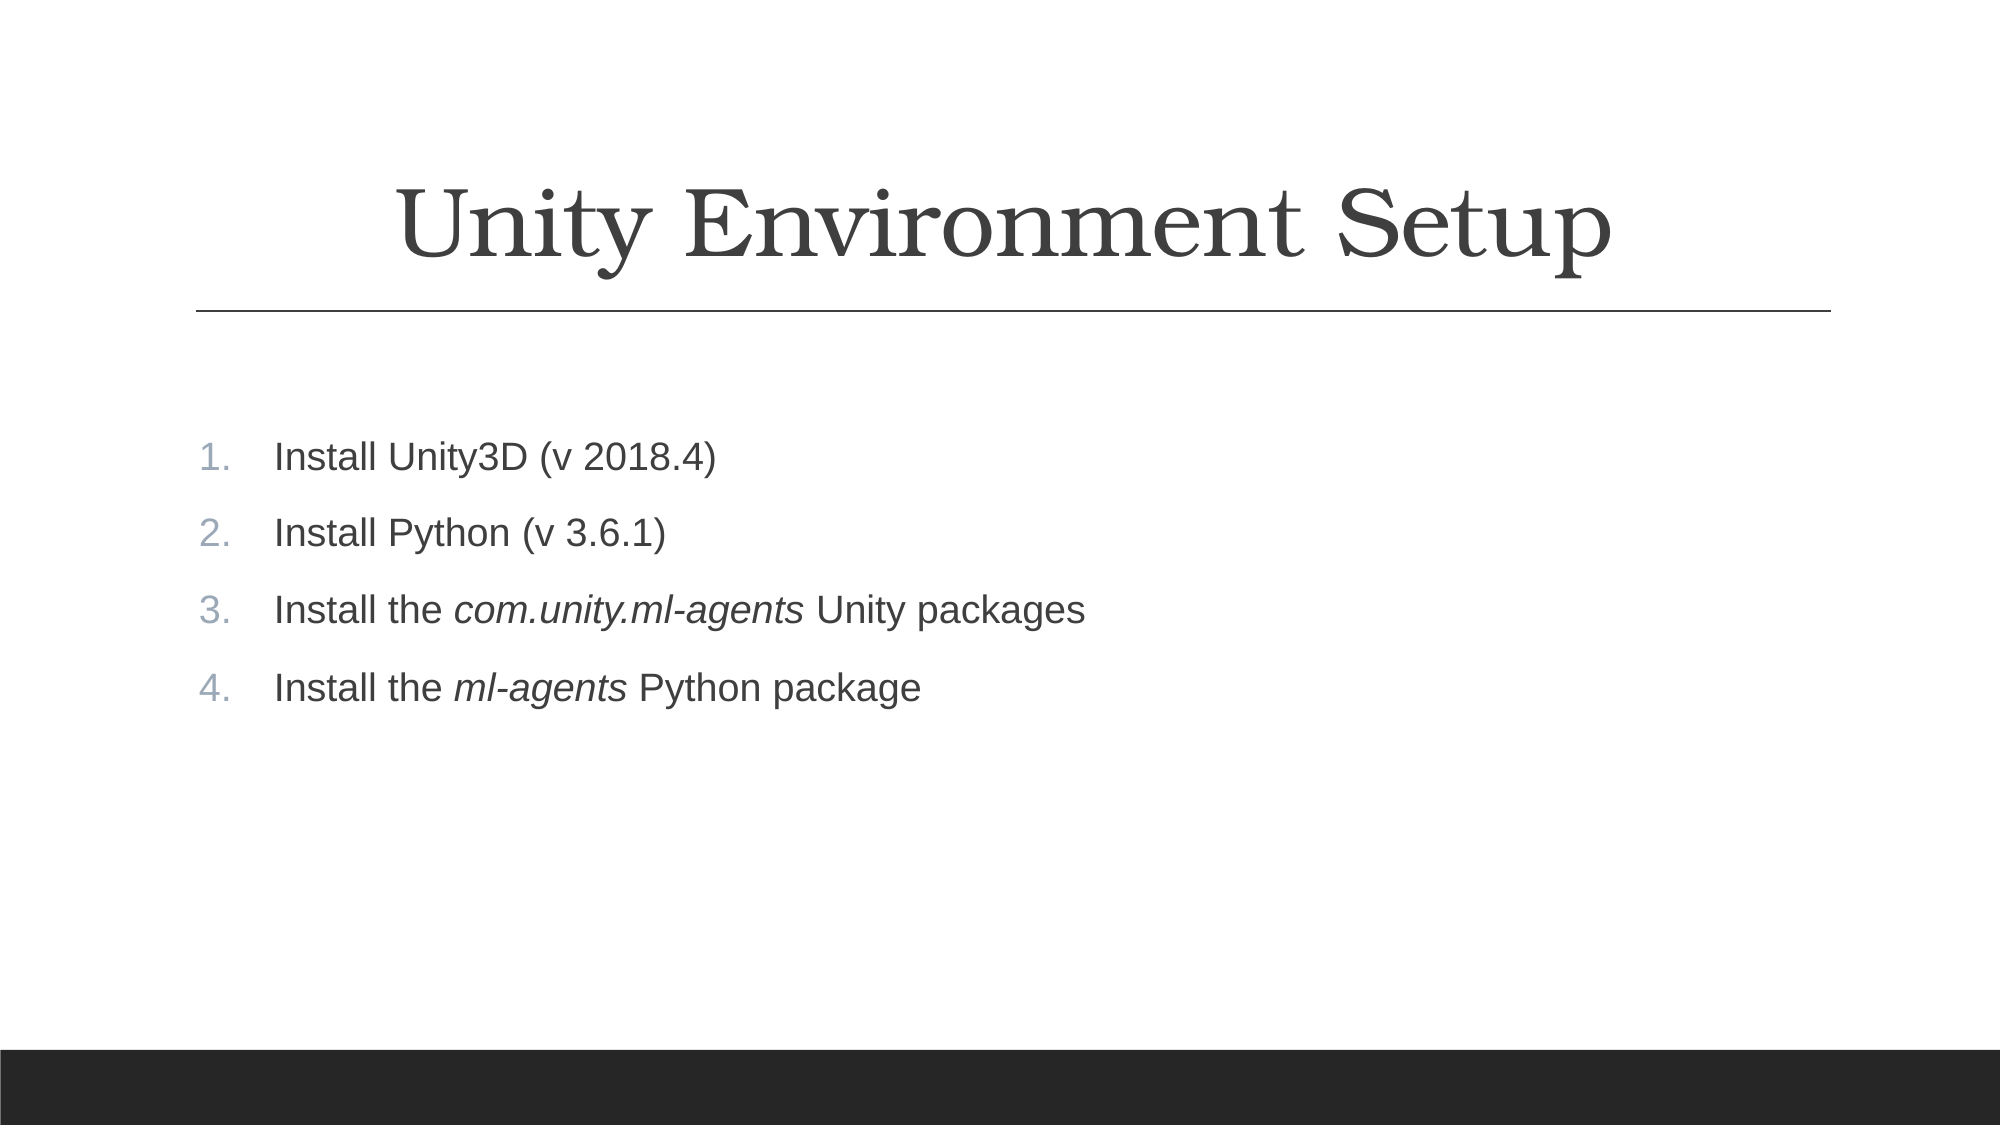

# Unity Environment Setup

Install Unity3D (v 2018.4)
Install Python (v 3.6.1)
Install the com.unity.ml-agents Unity packages
Install the ml-agents Python package